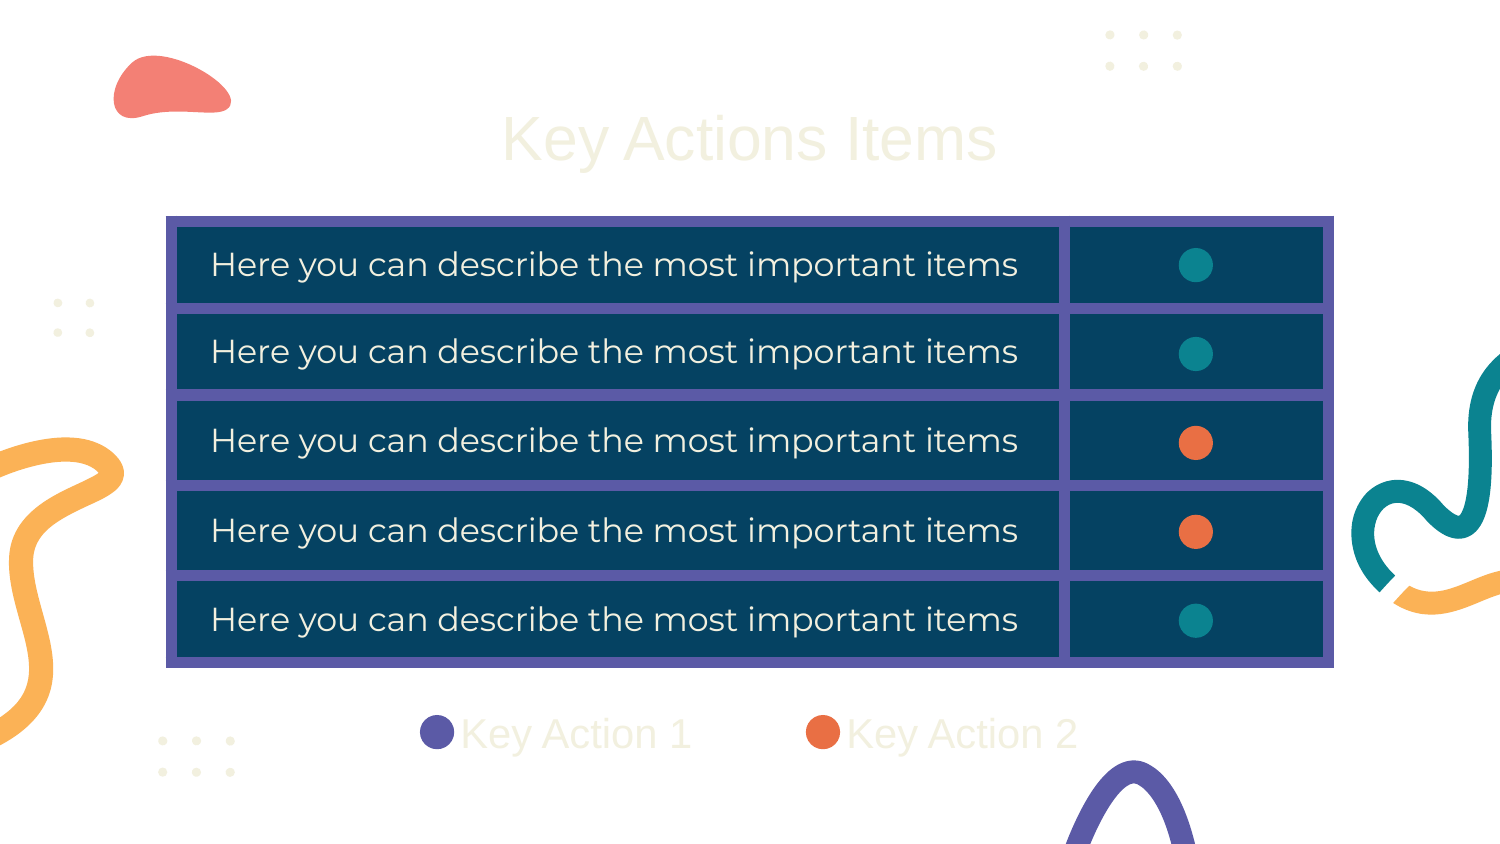

# Key Actions Items
| Here you can describe the most important items |  |
| --- | --- |
| Here you can describe the most important items |  |
| Here you can describe the most important items |  |
| Here you can describe the most important items |  |
| Here you can describe the most important items |  |

Key Action 1
Key Action 2